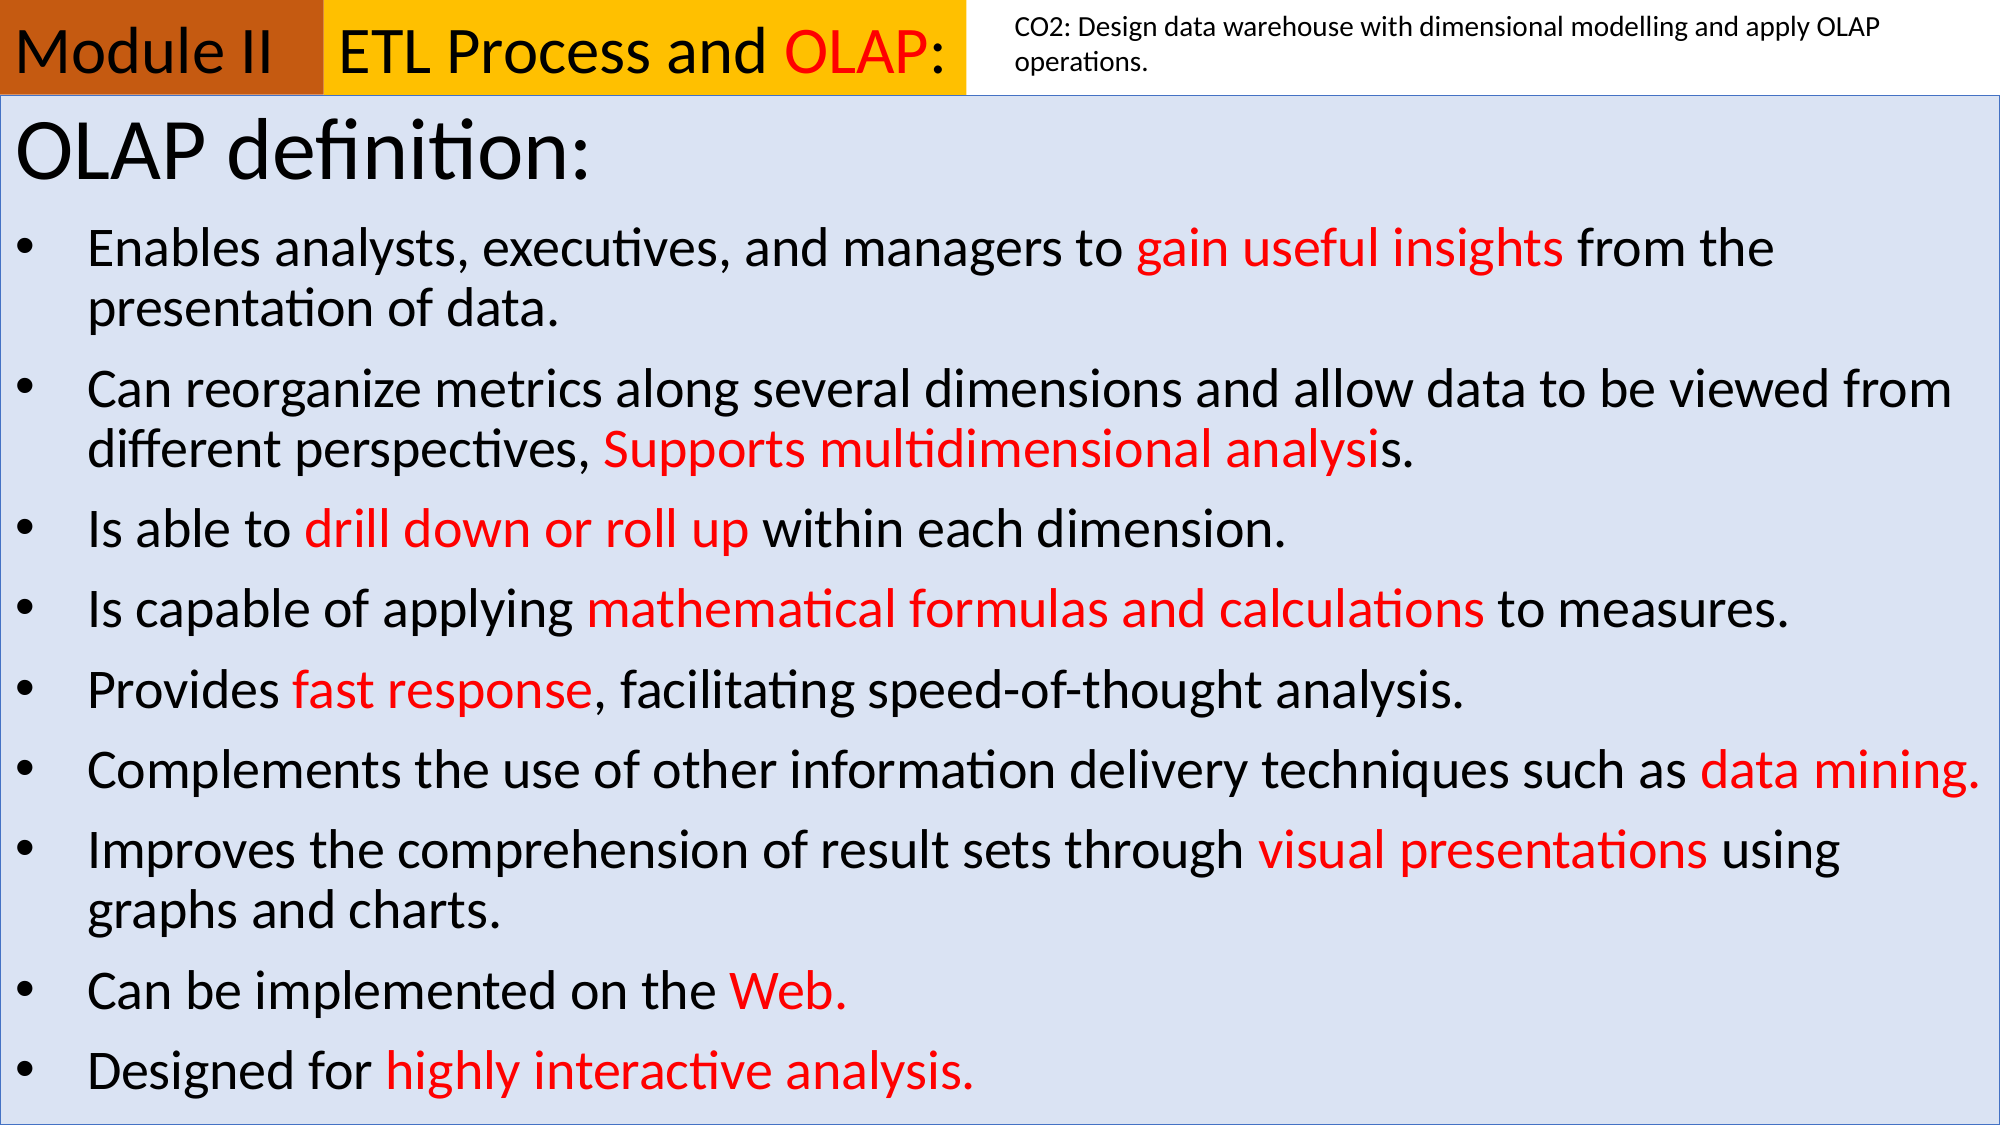

Module II
# ETL Process and OLAP:
CO2: Design data warehouse with dimensional modelling and apply OLAP operations.

OLAP definition:
Enables analysts, executives, and managers to gain useful insights from the presentation of data.
Can reorganize metrics along several dimensions and allow data to be viewed from different perspectives, Supports multidimensional analysis.
Is able to drill down or roll up within each dimension.
Is capable of applying mathematical formulas and calculations to measures.
Provides fast response, facilitating speed-of-thought analysis.
Complements the use of other information delivery techniques such as data mining.
Improves the comprehension of result sets through visual presentations using graphs and charts.
Can be implemented on the Web.
Designed for highly interactive analysis.